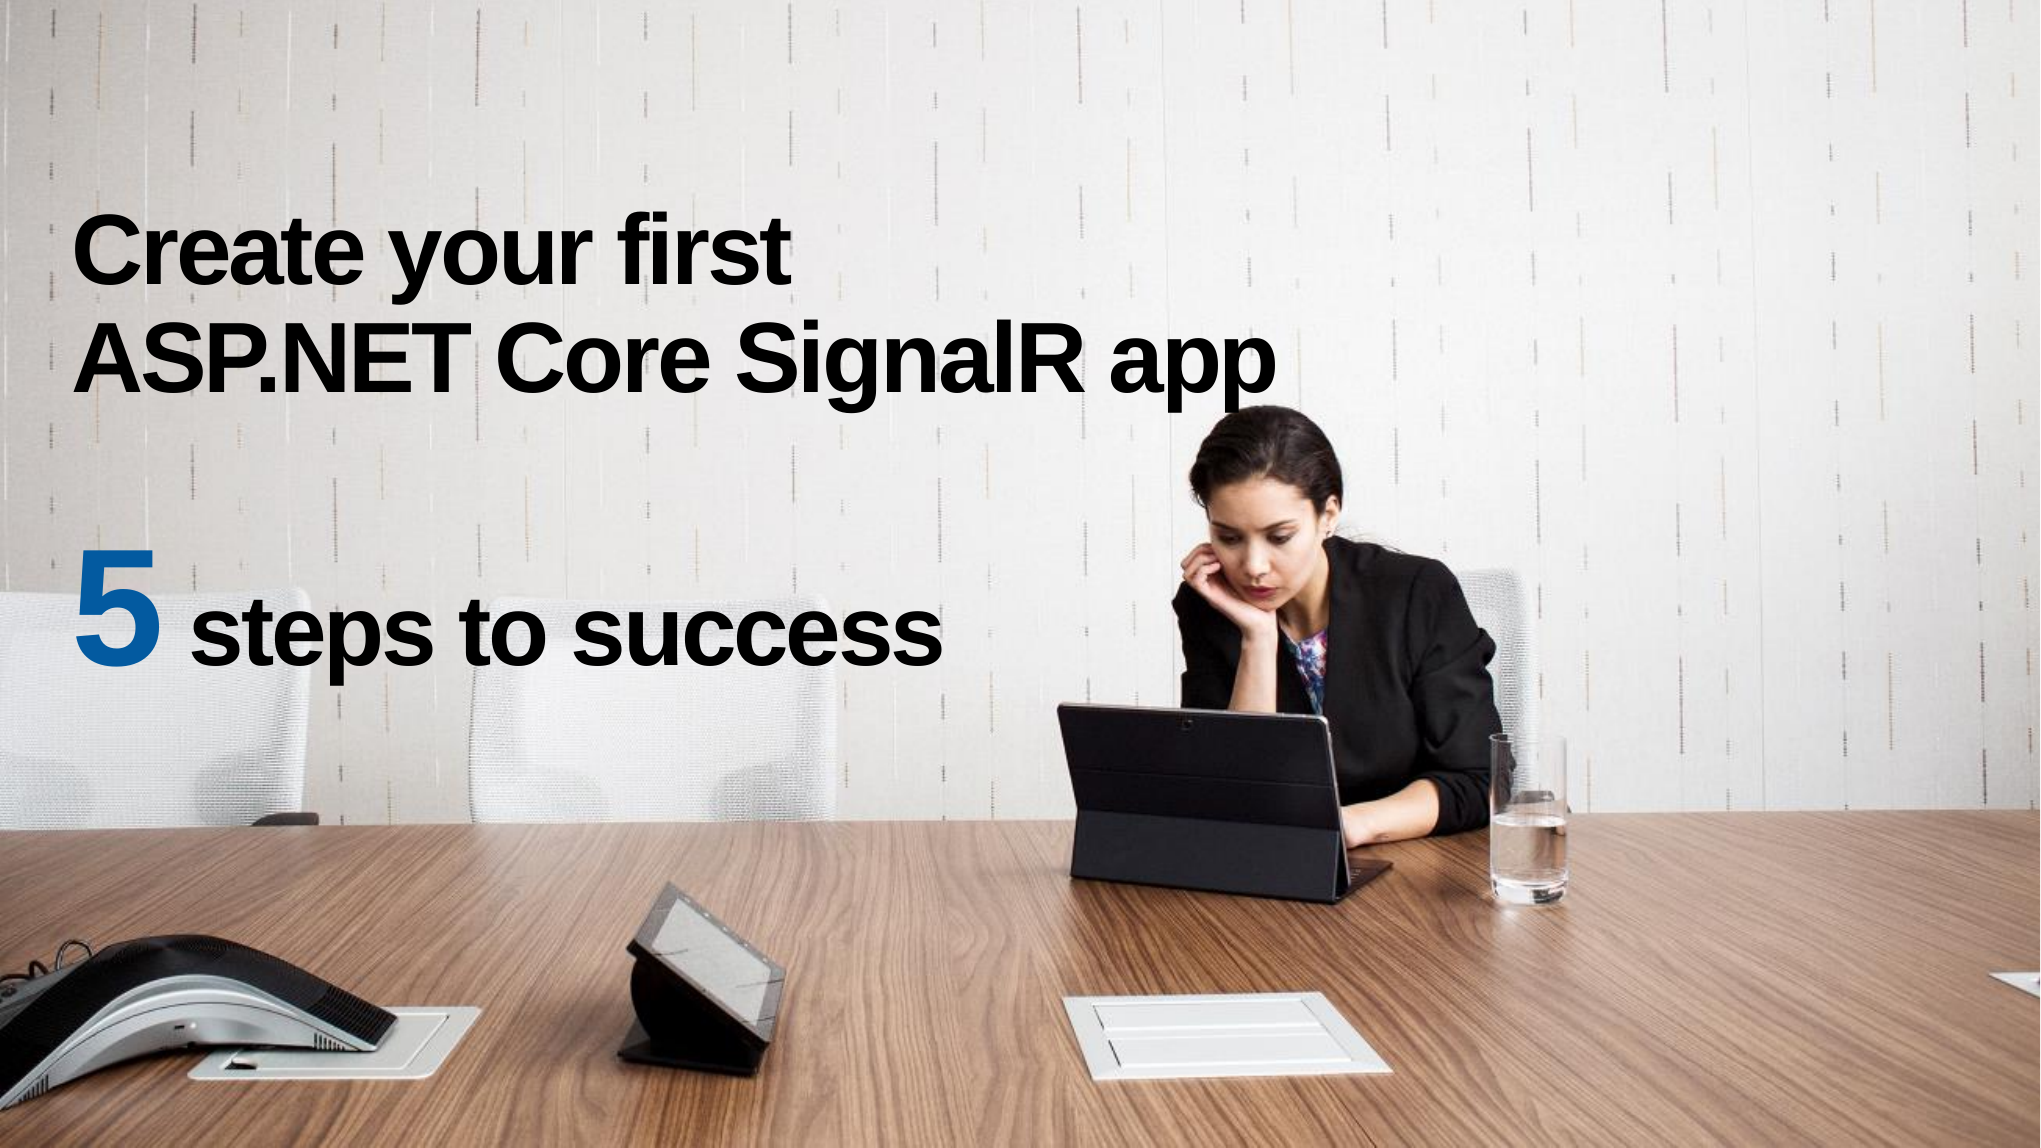

# Create your first ASP.NET Core SignalR app 5 steps to success